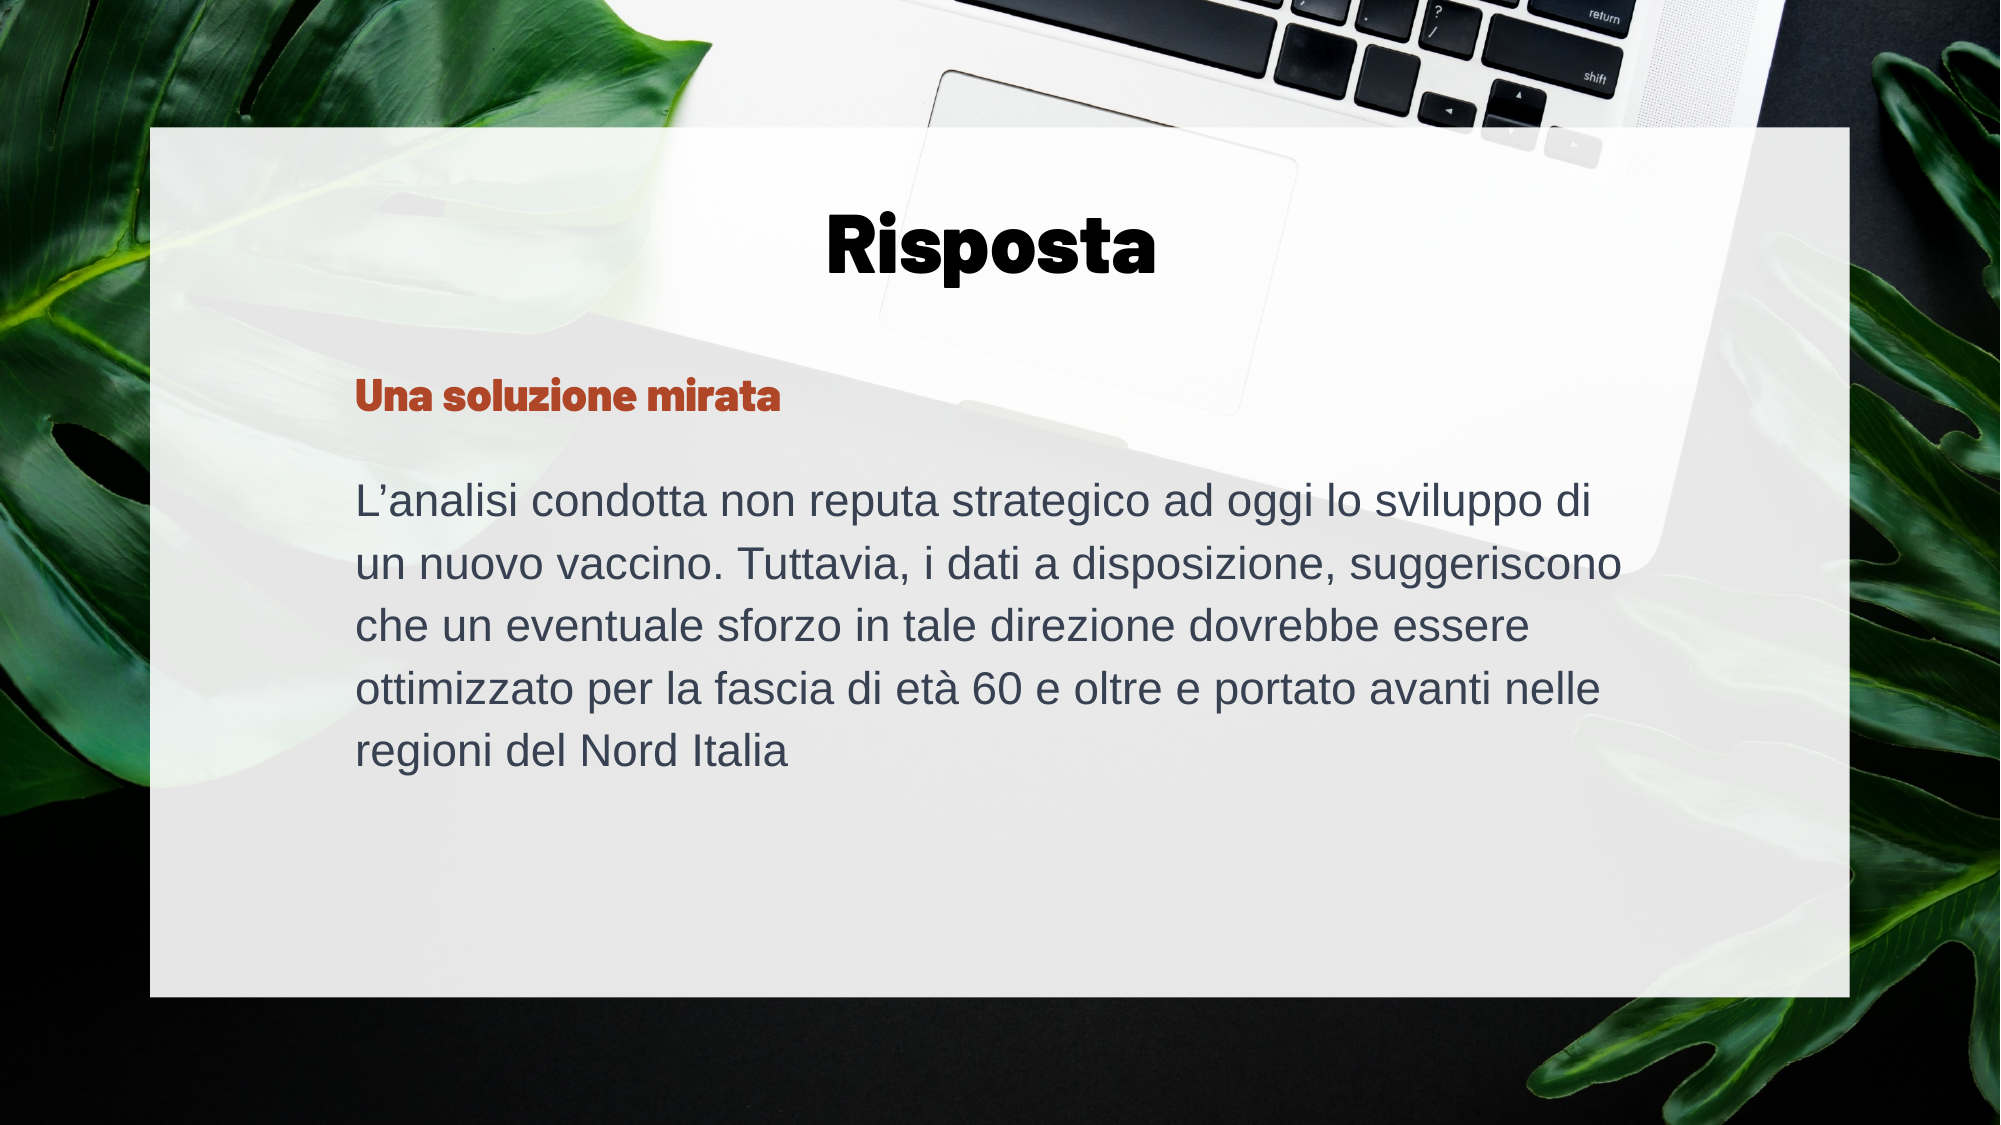

Risposta
Una soluzione mirata
L’analisi condotta non reputa strategico ad oggi lo sviluppo di un nuovo vaccino. Tuttavia, i dati a disposizione, suggeriscono che un eventuale sforzo in tale direzione dovrebbe essere ottimizzato per la fascia di età 60 e oltre e portato avanti nelle regioni del Nord Italia